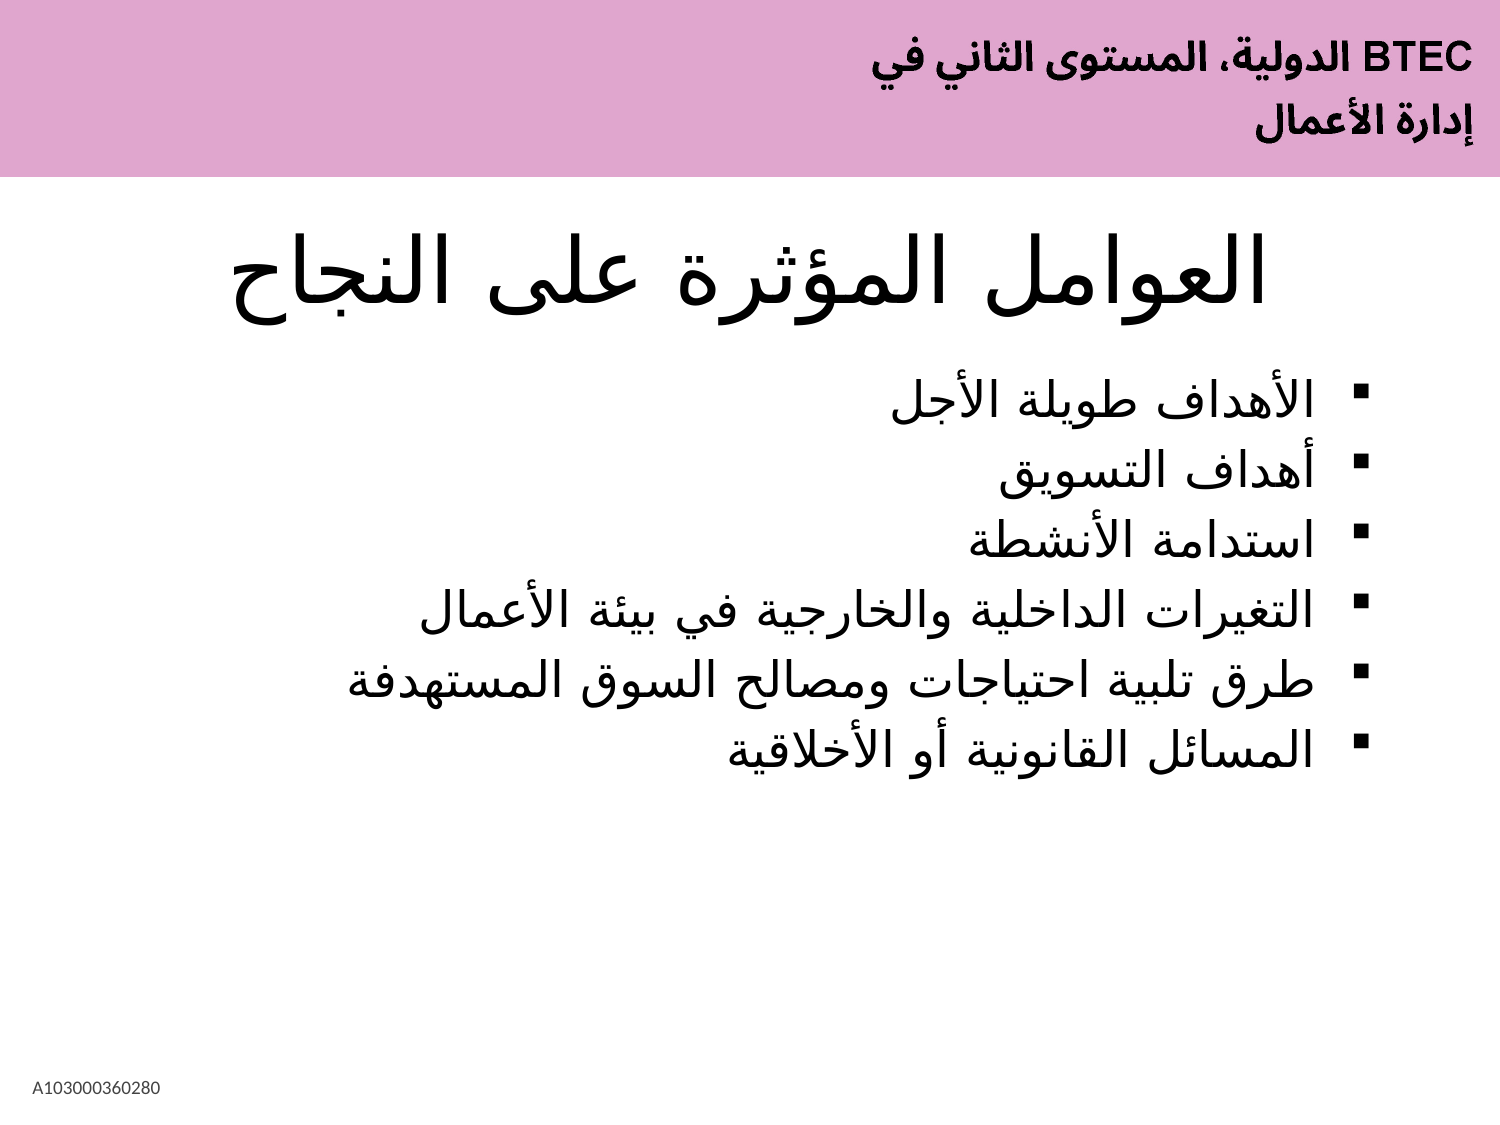

# العوامل المؤثرة على النجاح
الأهداف طويلة الأجل
أهداف التسويق
استدامة الأنشطة
التغيرات الداخلية والخارجية في بيئة الأعمال
طرق تلبية احتياجات ومصالح السوق المستهدفة
المسائل القانونية أو الأخلاقية
A103000360280